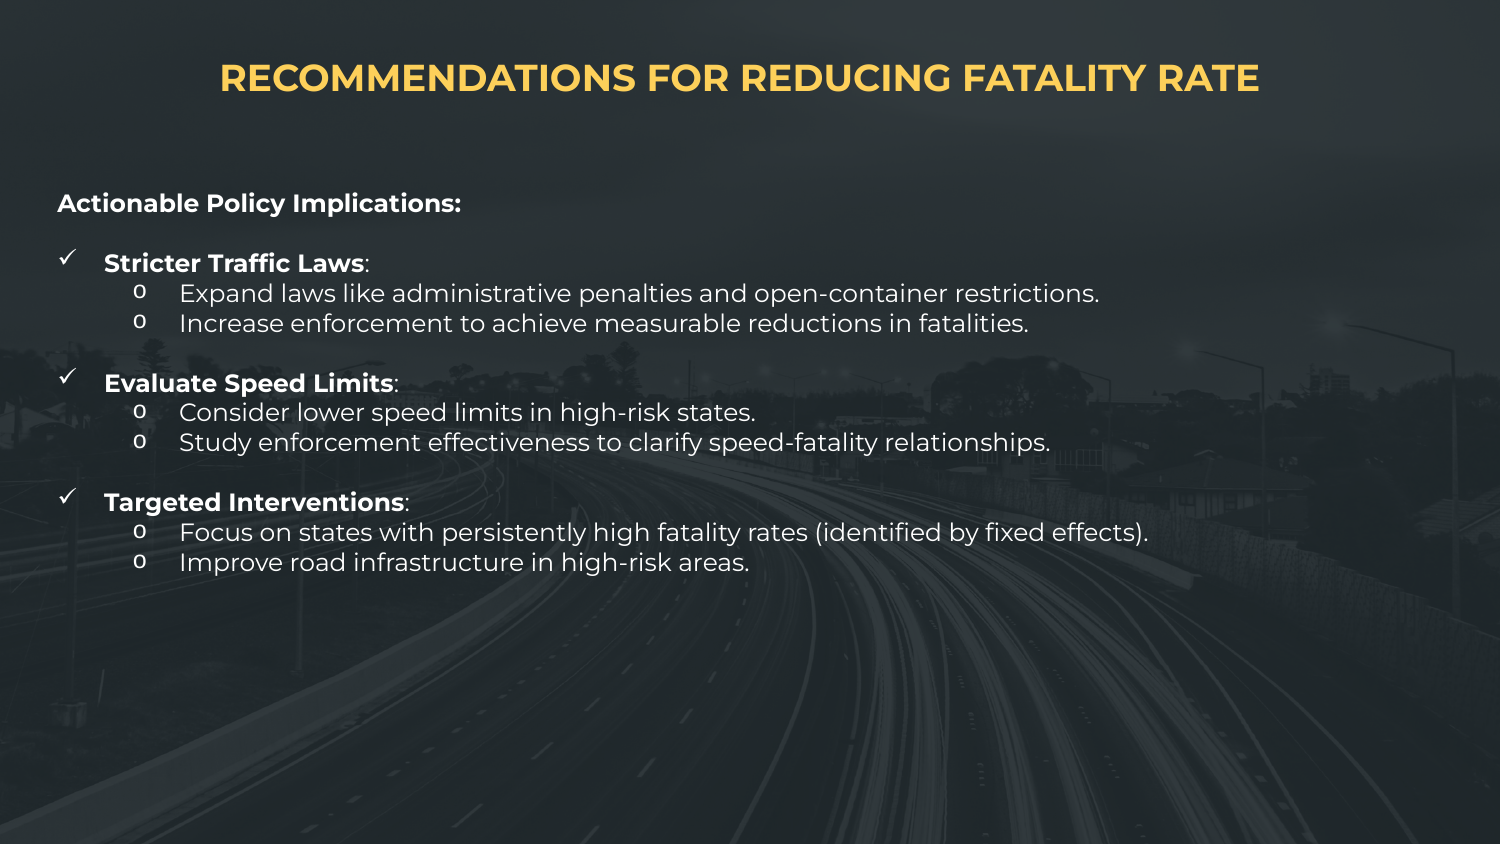

RECOMMENDATIONS FOR REDUCING FATALITY RATE
Actionable Policy Implications:

Stricter Traffic Laws:
Expand laws like administrative penalties and open-container restrictions.
Increase enforcement to achieve measurable reductions in fatalities.

Evaluate Speed Limits:
Consider lower speed limits in high-risk states.
Study enforcement effectiveness to clarify speed-fatality relationships.

Targeted Interventions:
Focus on states with persistently high fatality rates (identified by fixed effects).
Improve road infrastructure in high-risk areas.